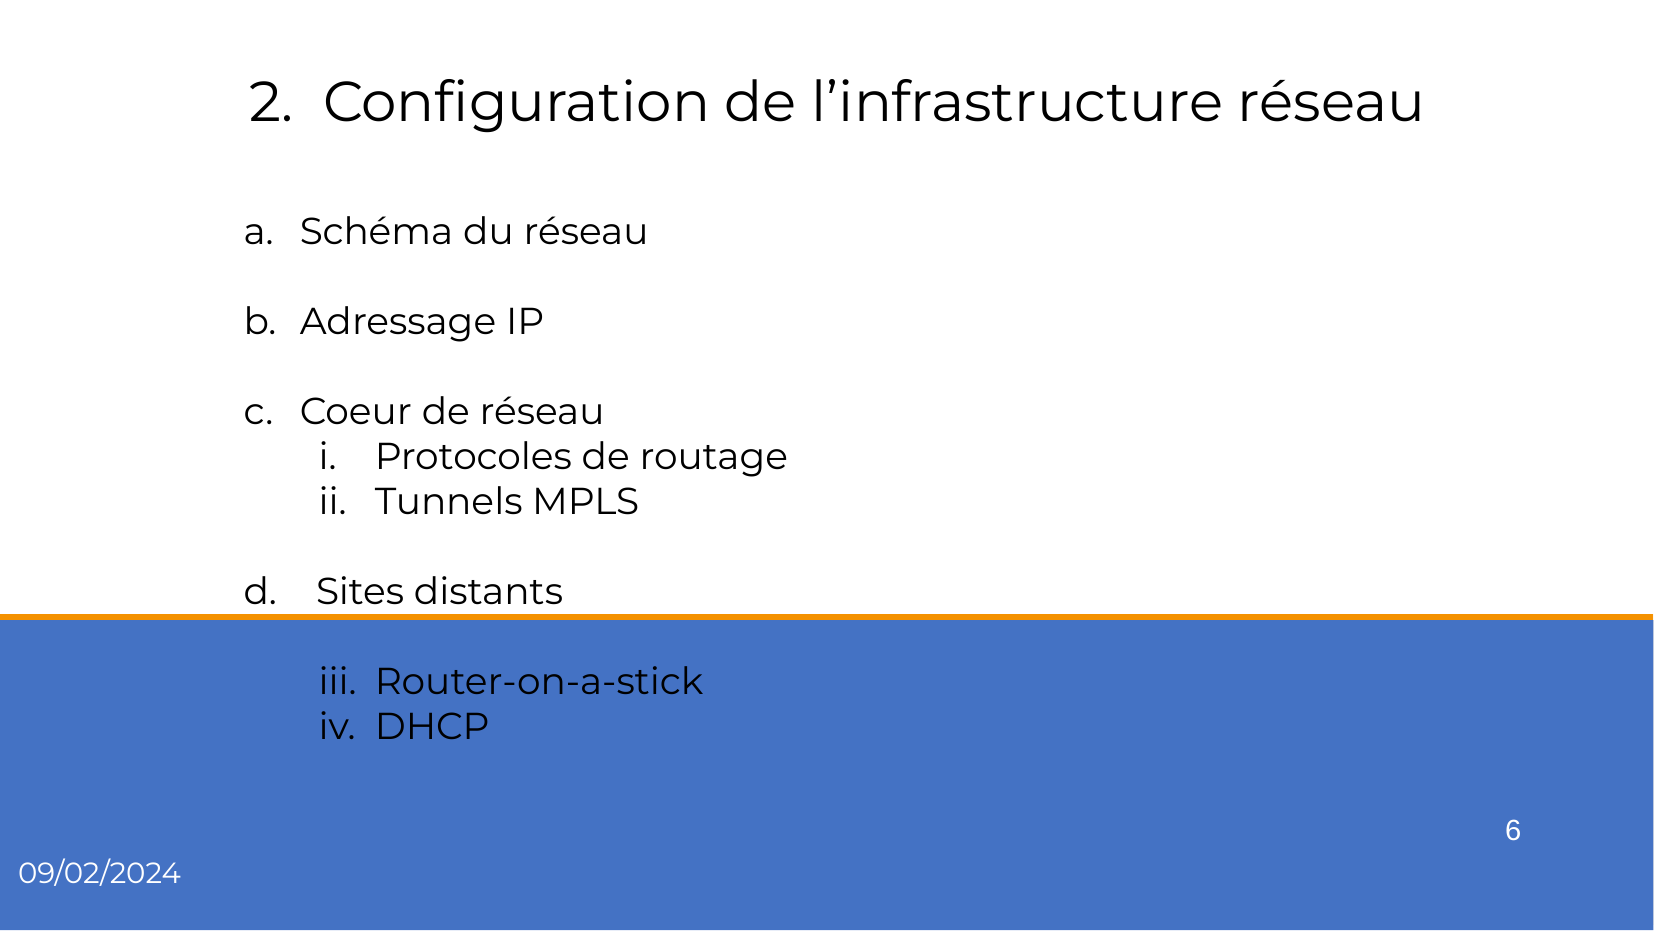

2.  Configuration de l’infrastructure réseau

Schéma du réseau
Adressage IP
Coeur de réseau
Protocoles de routage
Tunnels MPLS

d.    Sites distants

Router-on-a-stick
DHCP
6
09/02/2024